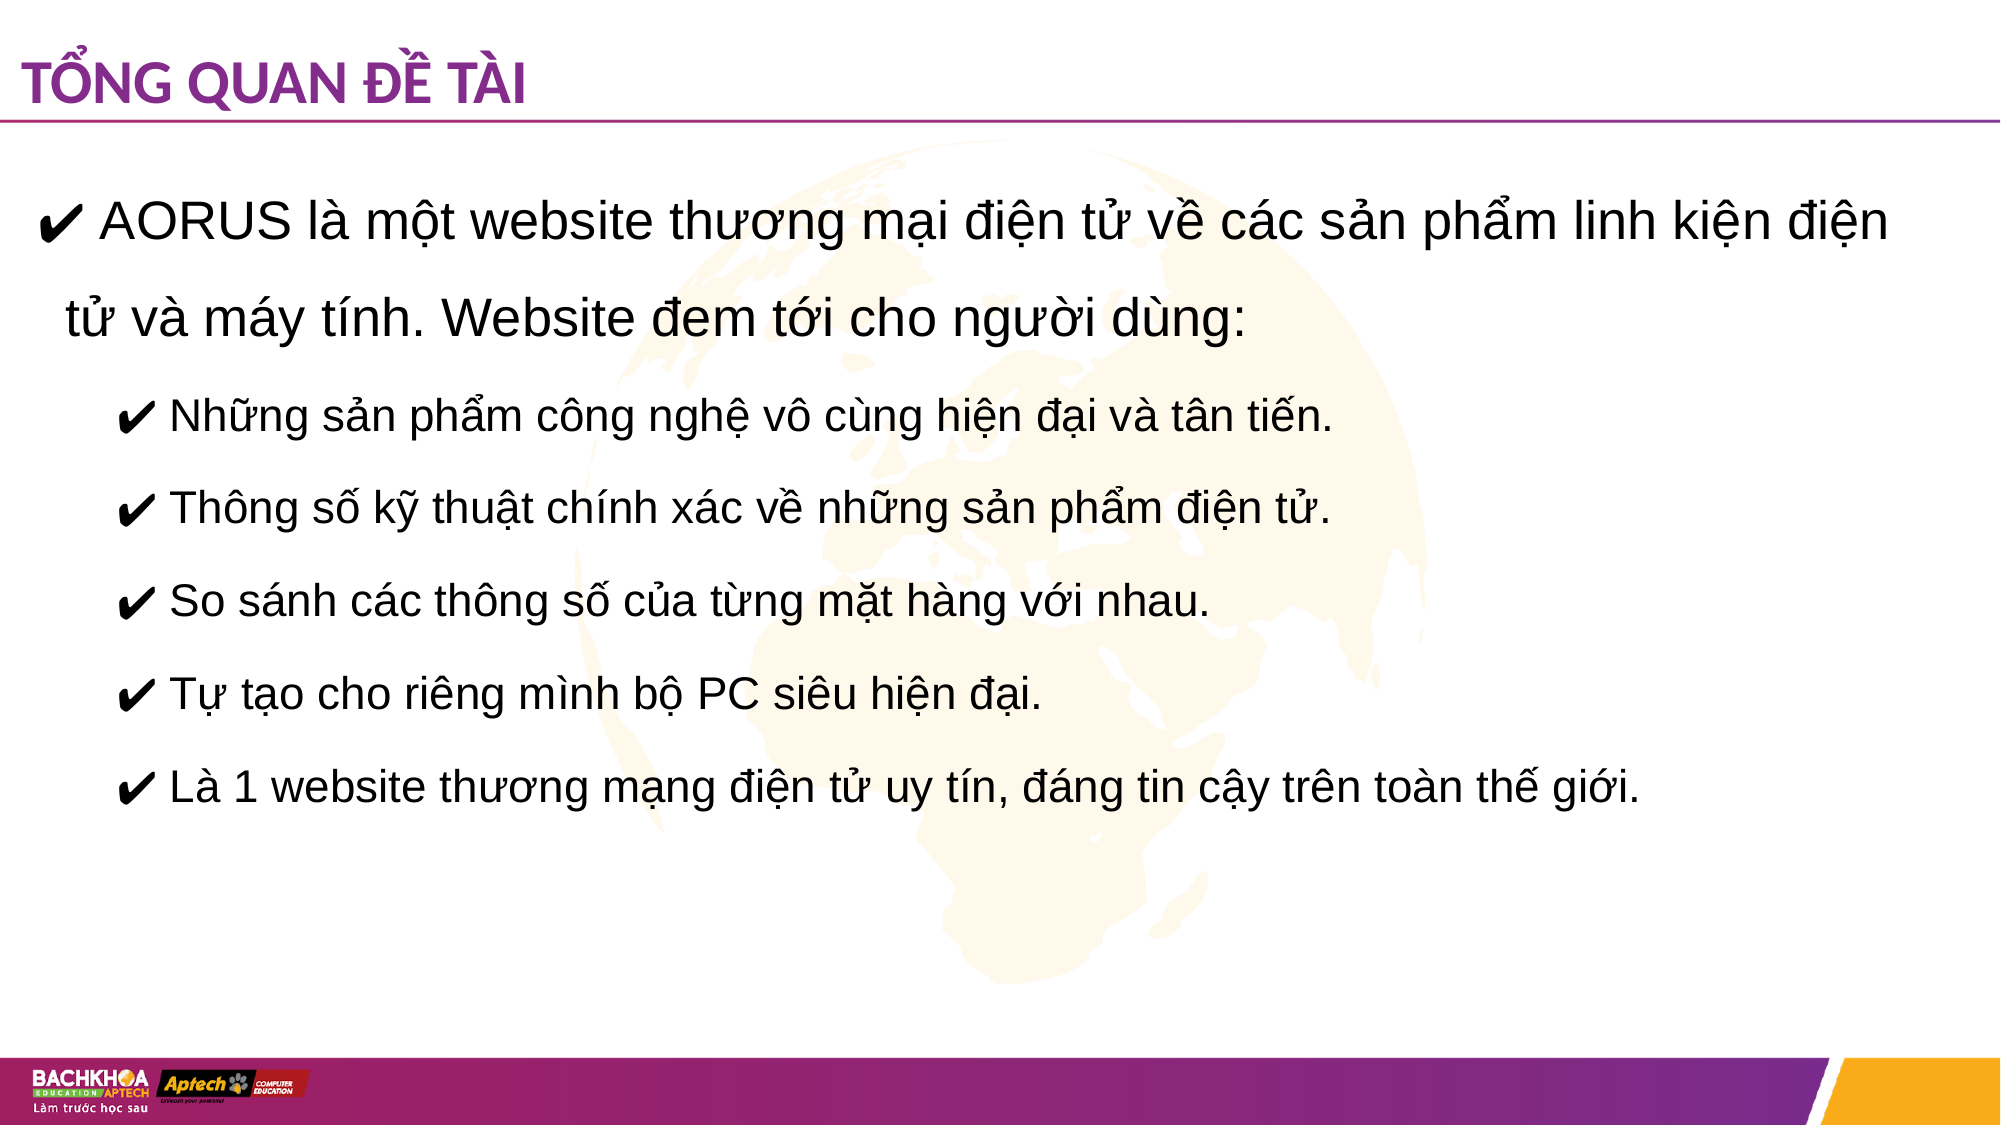

# TỔNG QUAN ĐỀ TÀI
 AORUS là một website thương mại điện tử về các sản phẩm linh kiện điện tử và máy tính. Website đem tới cho người dùng:
 Những sản phẩm công nghệ vô cùng hiện đại và tân tiến.
 Thông số kỹ thuật chính xác về những sản phẩm điện tử.
 So sánh các thông số của từng mặt hàng với nhau.
 Tự tạo cho riêng mình bộ PC siêu hiện đại.
 Là 1 website thương mạng điện tử uy tín, đáng tin cậy trên toàn thế giới.